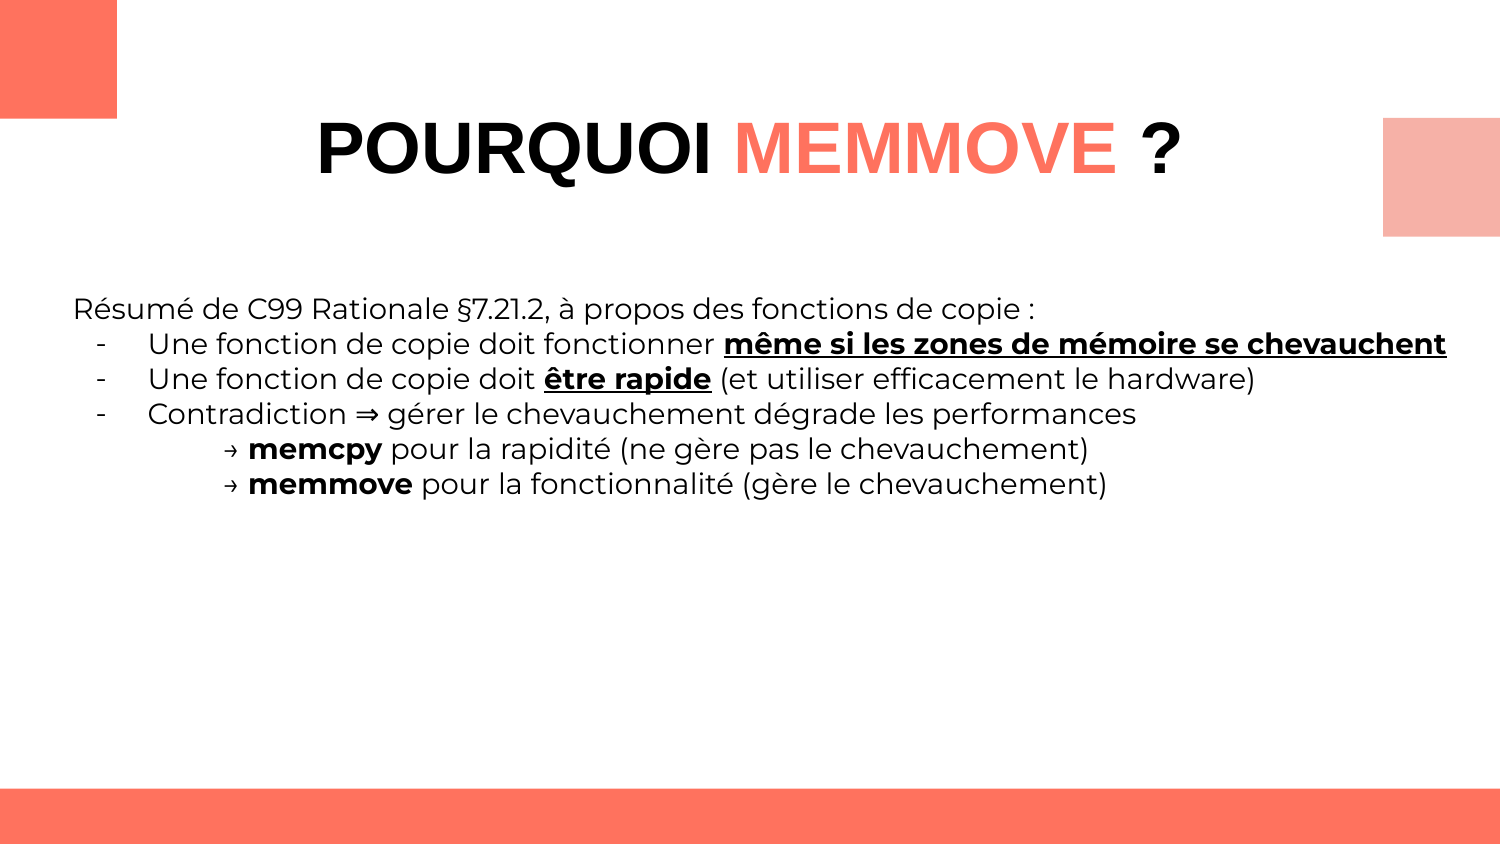

# POURQUOI MEMMOVE ?
Résumé de C99 Rationale §7.21.2, à propos des fonctions de copie :
Une fonction de copie doit fonctionner même si les zones de mémoire se chevauchent
Une fonction de copie doit être rapide (et utiliser efficacement le hardware)
Contradiction ⇒ gérer le chevauchement dégrade les performances
→ memcpy pour la rapidité (ne gère pas le chevauchement)
→ memmove pour la fonctionnalité (gère le chevauchement)